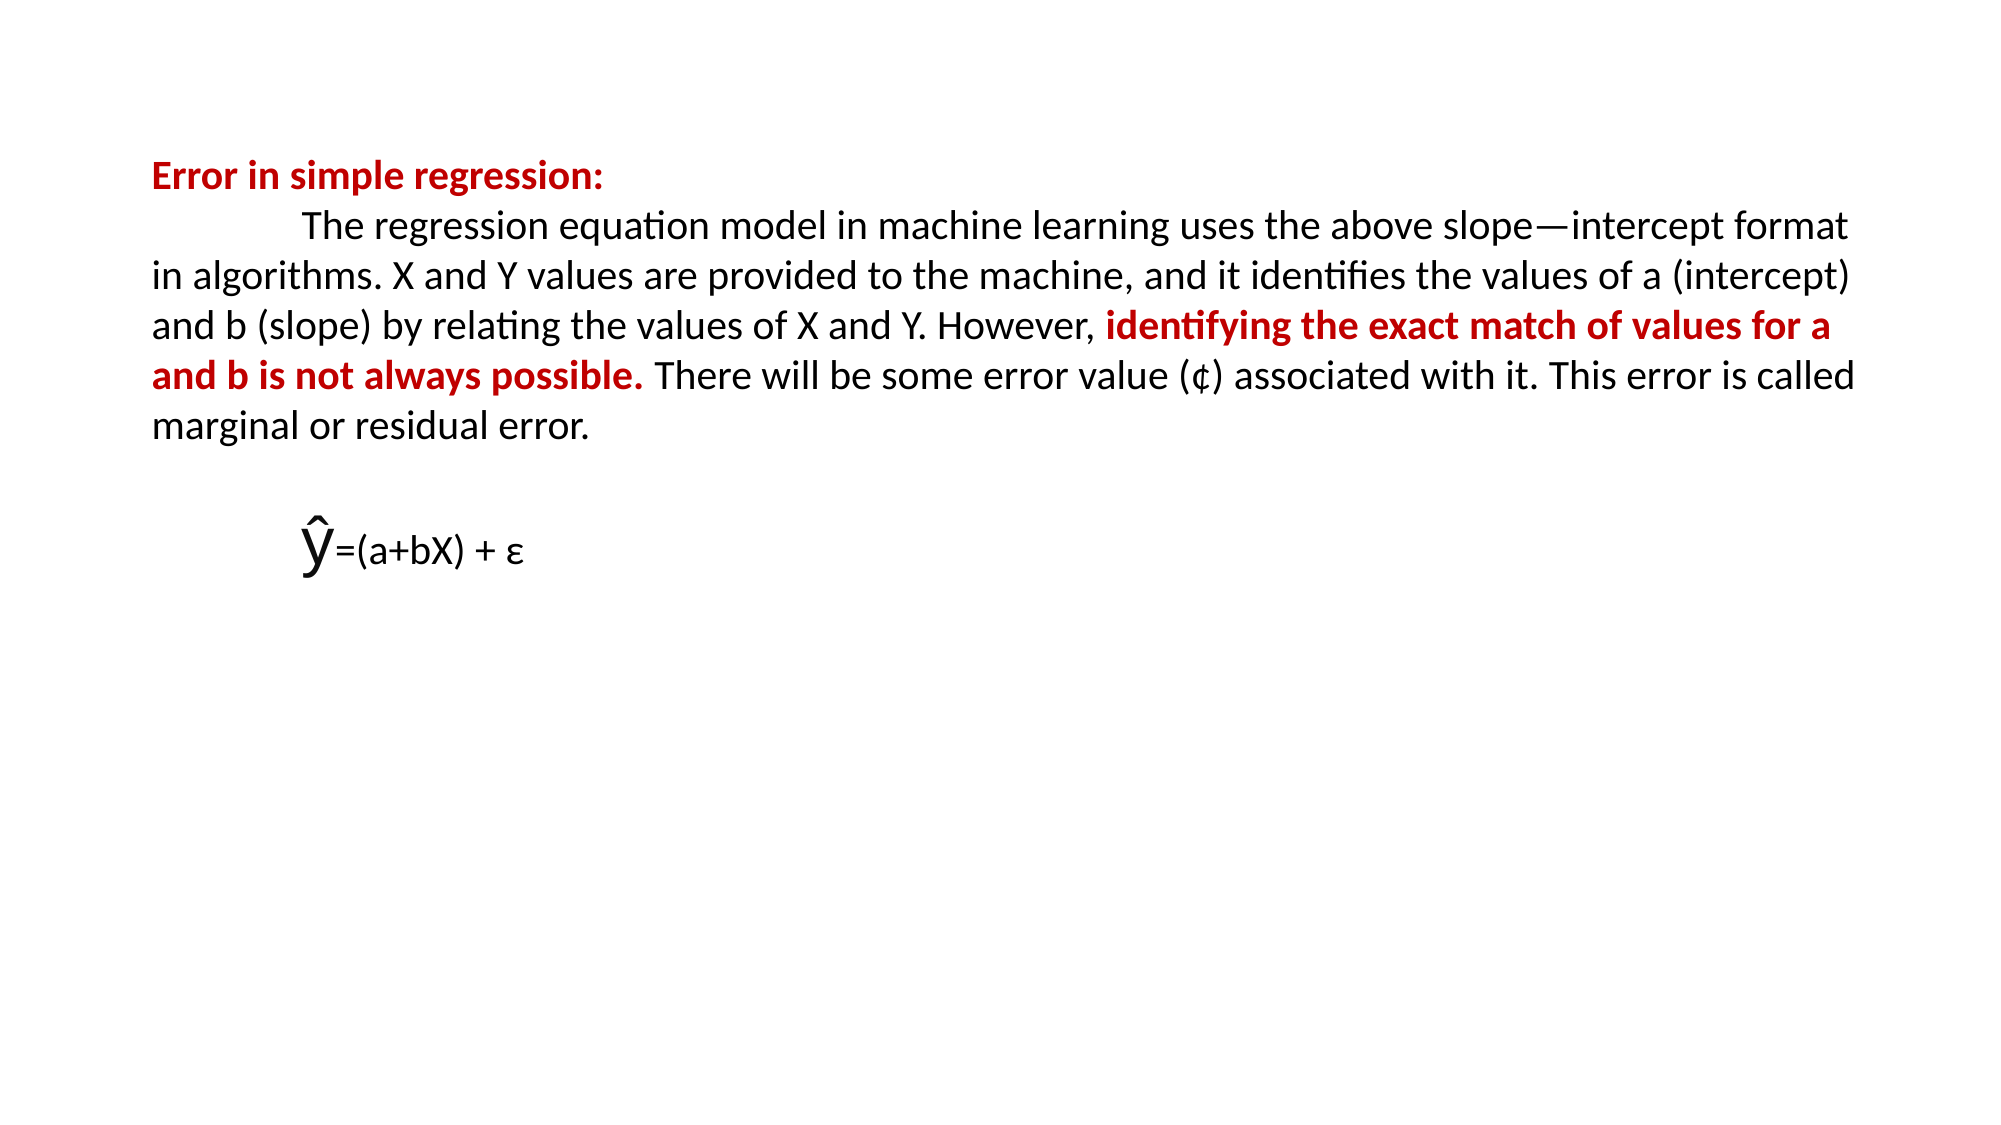

Error in simple regression:
	The regression equation model in machine learning uses the above slope—intercept format in algorithms. X and Y values are provided to the machine, and it identifies the values of a (intercept) and b (slope) by relating the values of X and Y. However, identifying the exact match of values for a and b is not always possible. There will be some error value (¢) associated with it. This error is called marginal or residual error.

	ŷ=(a+bX) + ε